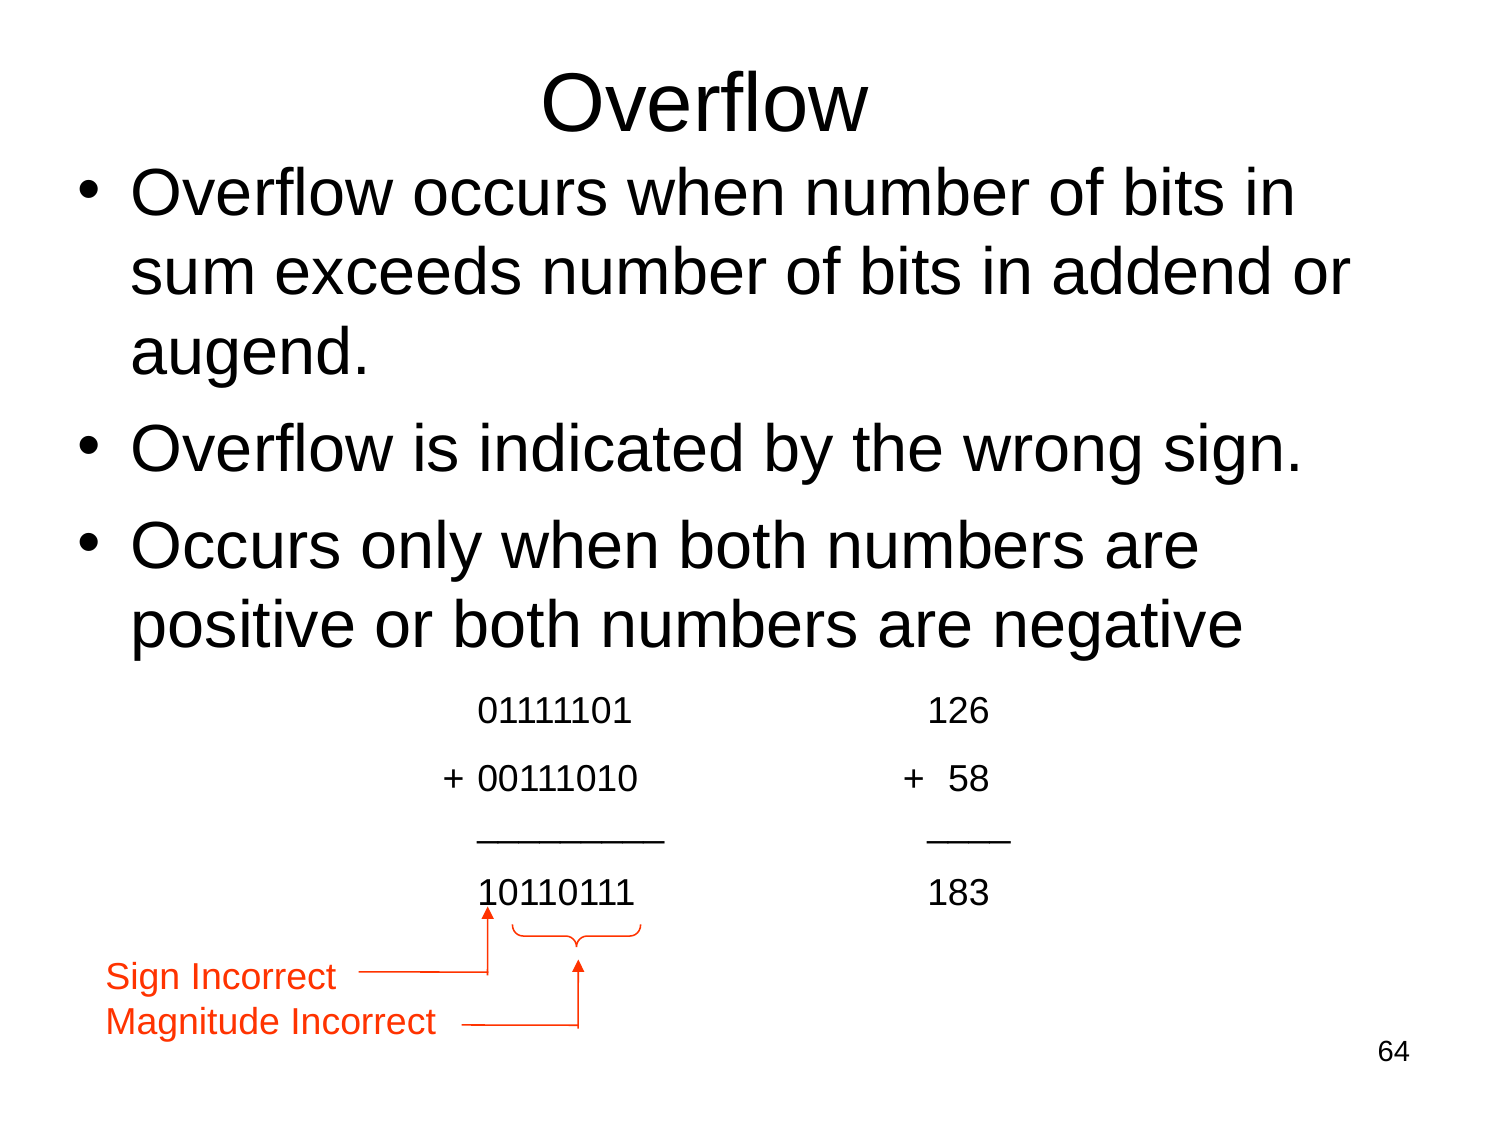

Overflow
Overflow occurs when number of bits in sum exceeds number of bits in addend or augend.
Overflow is indicated by the wrong sign.
Occurs only when both numbers are positive or both numbers are negative
   	01111101		126
           +	00111010	            +	  58
	_________          		____
 	10110111		183

Sign Incorrect
Magnitude Incorrect

64